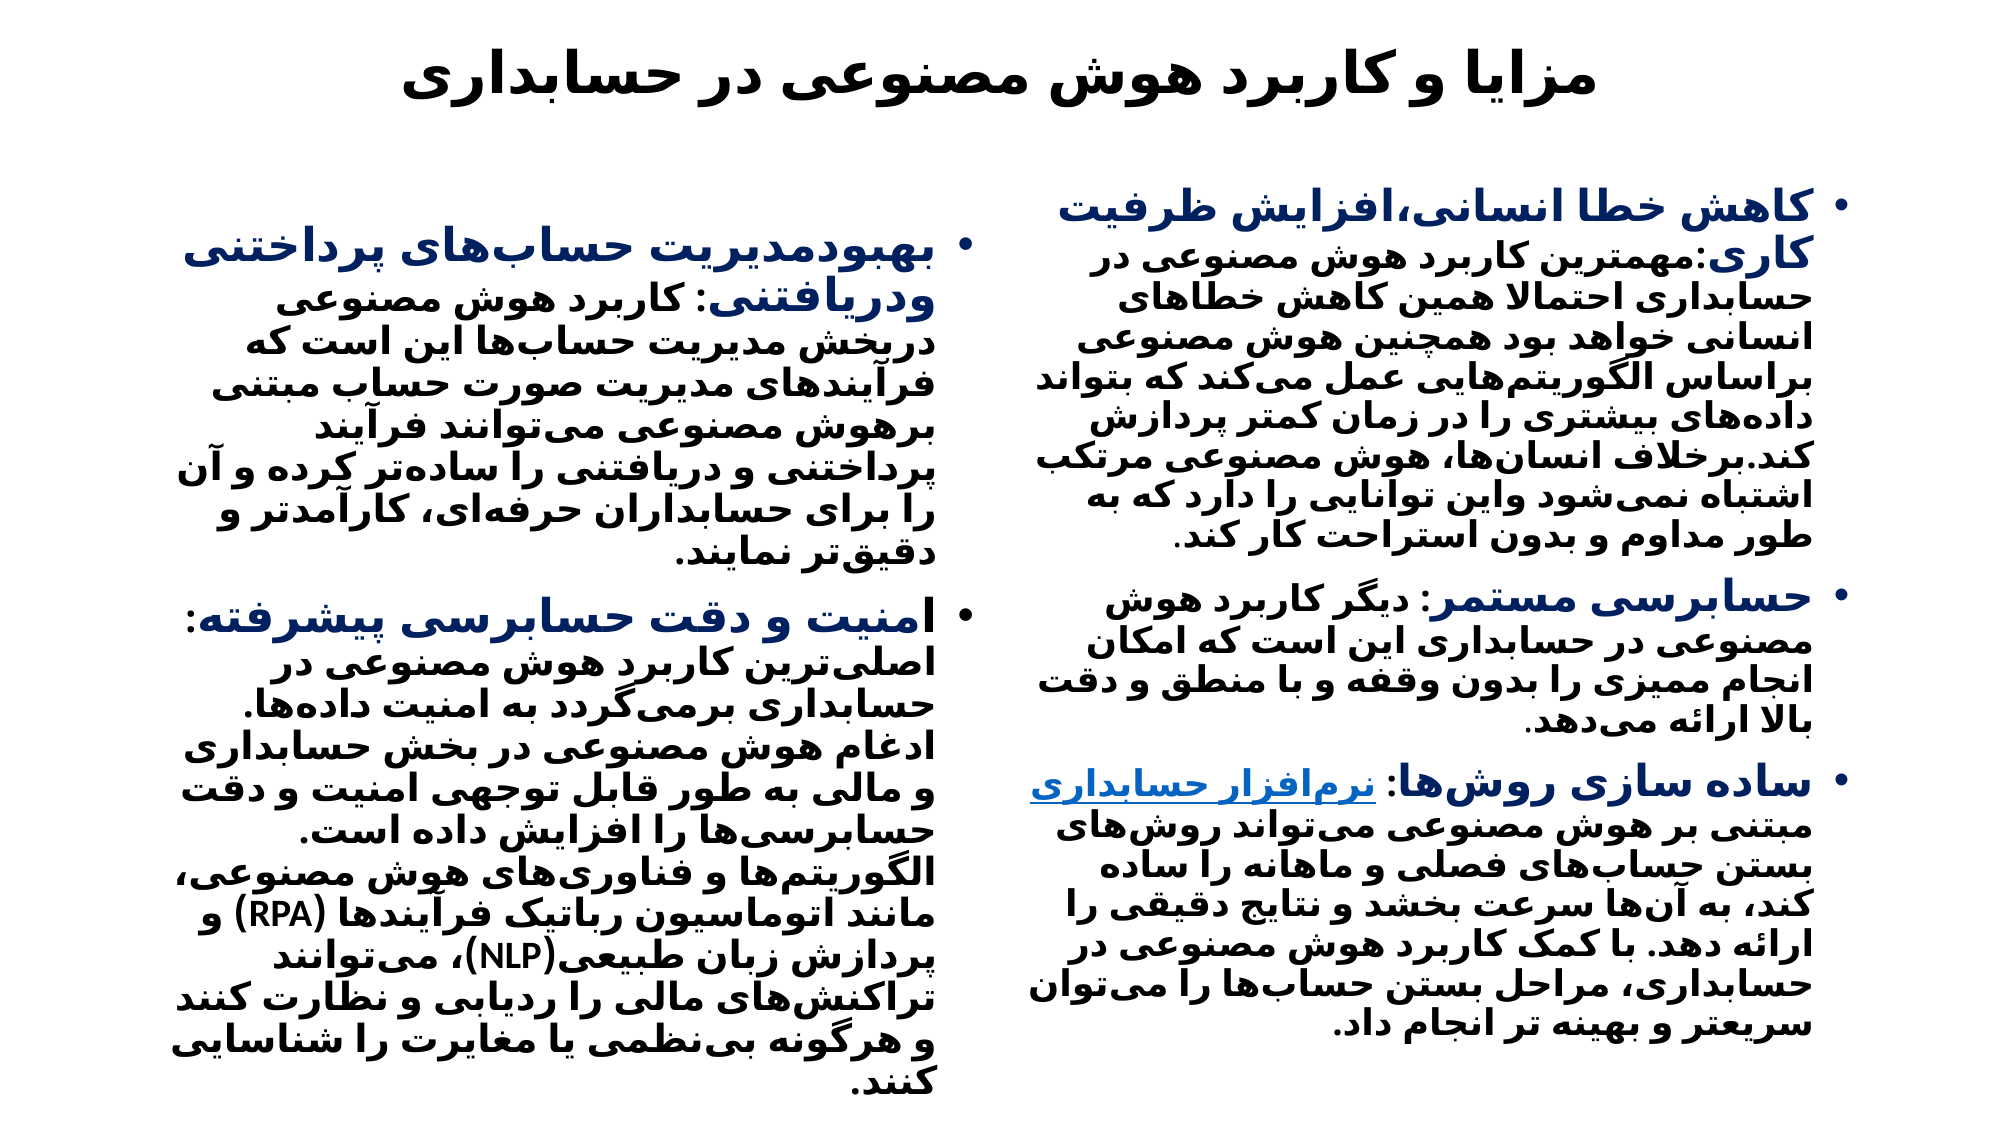

# مزایا و کاربرد هوش مصنوعی در حسابداری
کاهش خطا انسانی،افزایش ظرفیت کاری:مهمترین کاربرد هوش مصنوعی در حسابداری احتمالا همین کاهش خطاهای انسانی خواهد بود همچنین هوش مصنوعی براساس الگوریتم‌هایی عمل می‌کند که بتواند داده‌های بیشتری را در زمان کمتر پردازش کند.برخلاف انسان‌ها، هوش مصنوعی مرتکب اشتباه نمی‌شود واین توانایی را دارد که به طور مداوم و بدون استراحت کار کند.
حسابرسی مستمر: دیگر کاربرد هوش مصنوعی در حسابداری این است که امکان انجام ممیزی را بدون وقفه و با منطق و دقت بالا ارائه می‌دهد.
ساده سازی روش‌ها: نرم‌افزار حسابداری مبتنی بر هوش مصنوعی می‌تواند روش‌های بستن حساب‌های فصلی و ماهانه را ساده کند، به آن‌ها سرعت بخشد و نتایج دقیقی را ارائه دهد. با کمک کاربرد هوش مصنوعی در حسابداری، مراحل بستن حساب‌ها را می‌توان سریعتر و بهینه تر انجام داد.
بهبودمدیریت حساب‌های پرداختنی ودریافتنی: کاربرد هوش مصنوعی دربخش مدیریت حساب‌ها این است که فرآیندهای مدیریت صورت‌ حساب مبتنی برهوش مصنوعی می‌توانند فرآیند پرداختنی و دریافتنی را ساده‌تر کرده و آن را برای حسابداران حرفه‌ای، کارآمدتر و دقیق‌تر نمایند.
امنیت و دقت حسابرسی پیشرفته: اصلی‌ترین کاربرد هوش مصنوعی در حسابداری برمی‌گردد به امنیت داده‌ها. ادغام هوش مصنوعی در بخش حسابداری و مالی به طور قابل توجهی امنیت و دقت حسابرسی‌ها را افزایش داده است. الگوریتم‌ها و فناوری‌های هوش مصنوعی، مانند اتوماسیون رباتیک فرآیندها (RPA) و پردازش زبان طبیعی(NLP)، می‌توانند تراکنش‌های مالی را ردیابی و نظارت کنند و هرگونه بی‌نظمی یا مغایرت را شناسایی کنند.